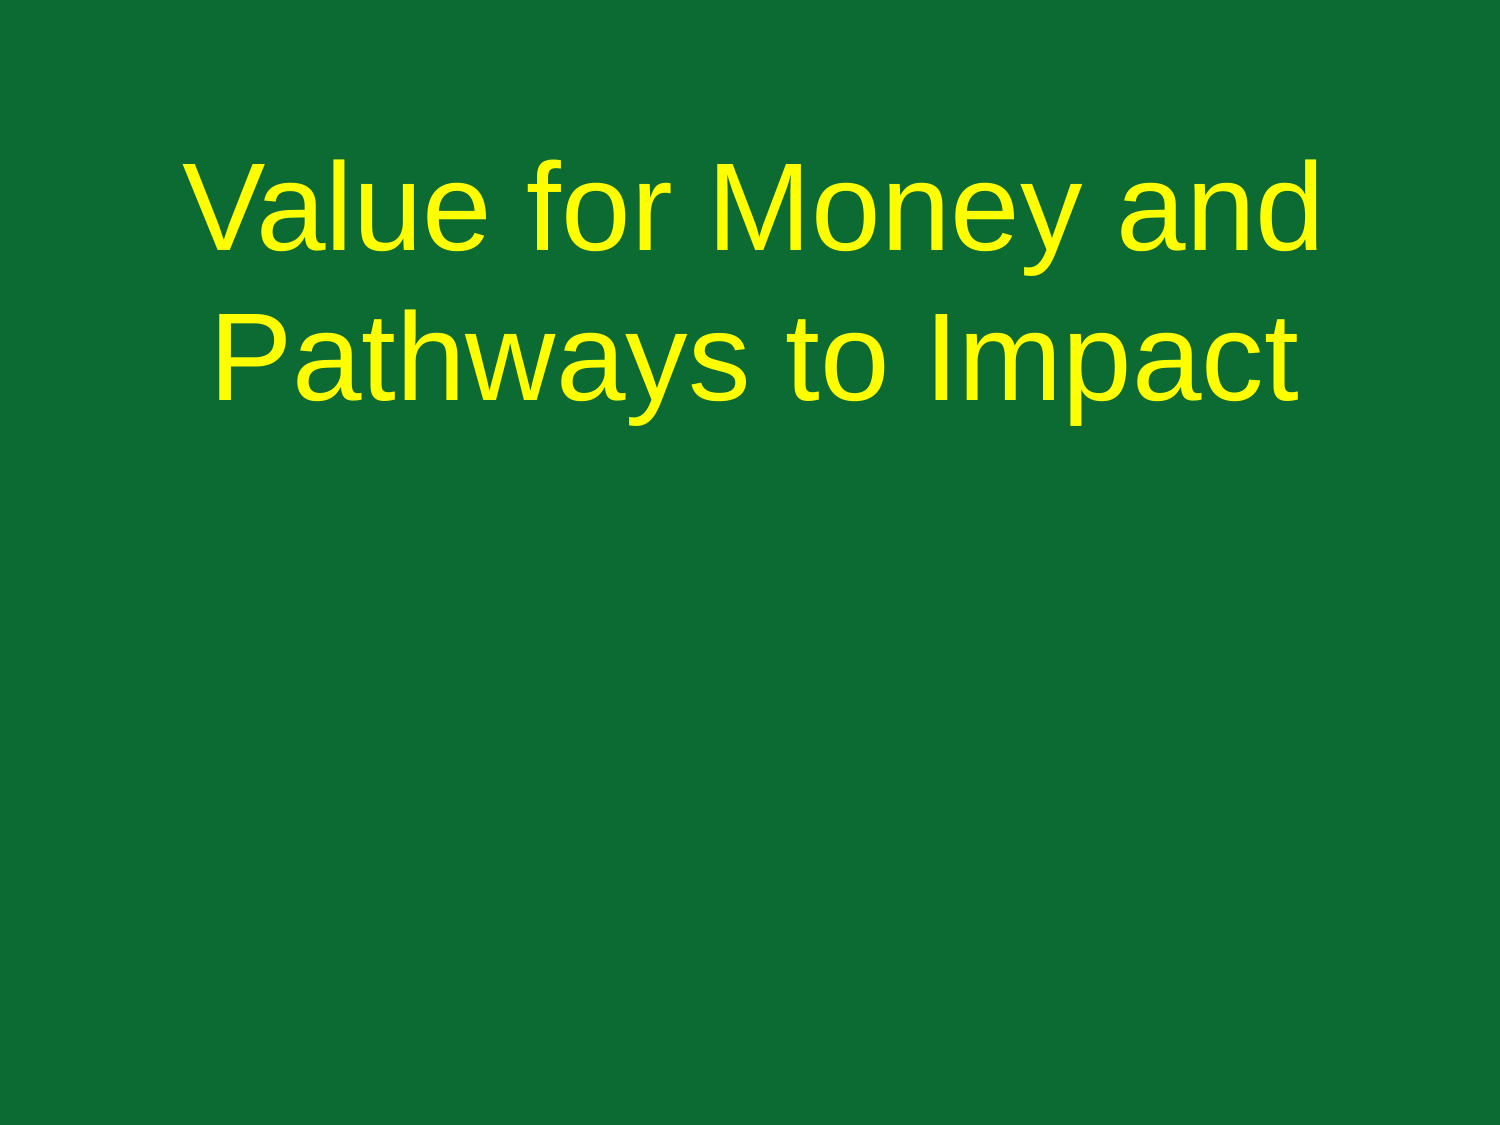

Value for Money and Pathways to Impact